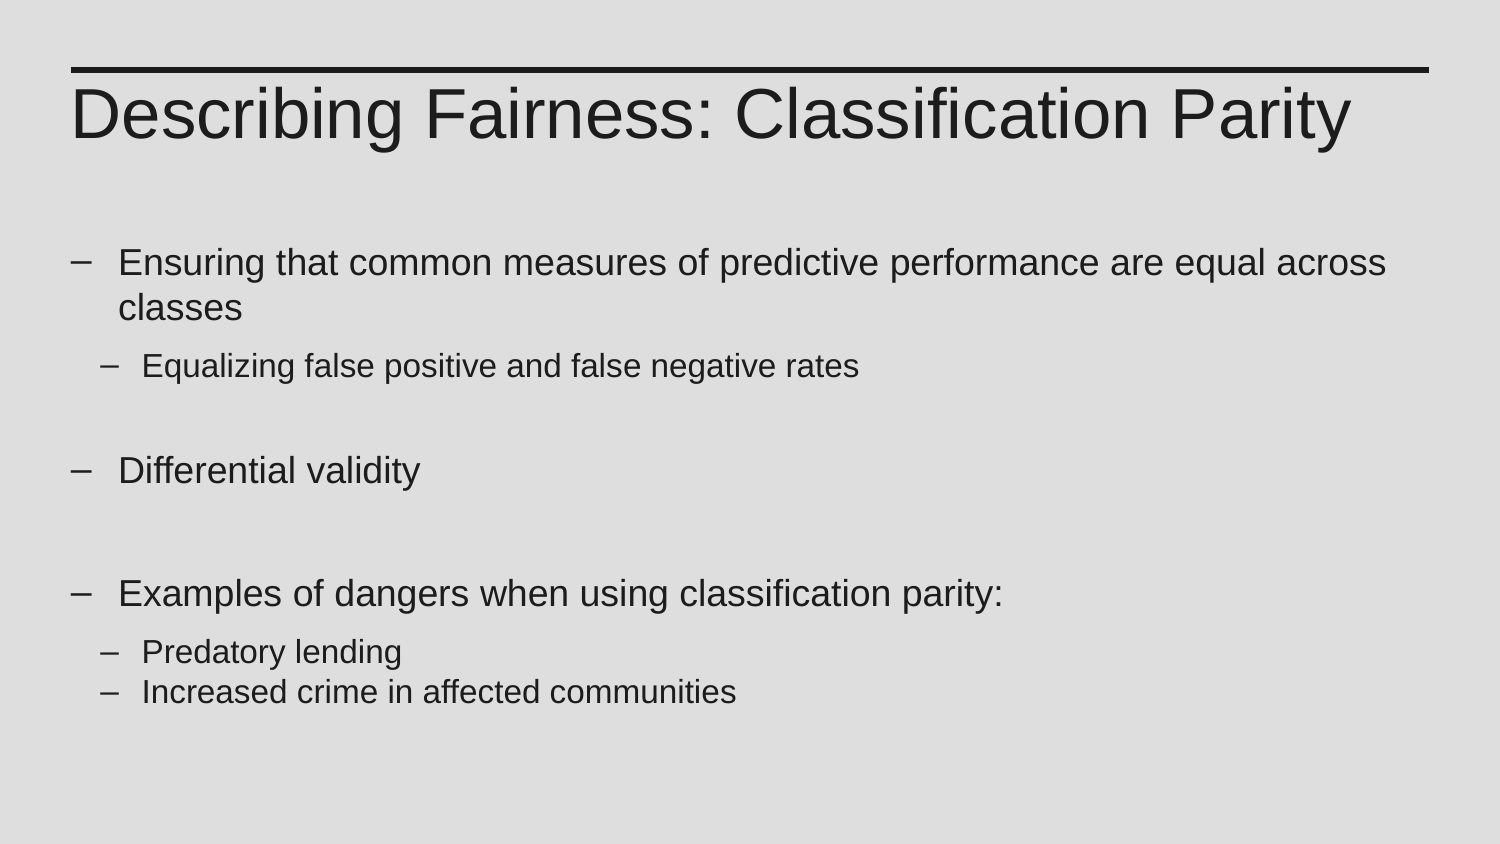

Describing Fairness: Classification Parity
Ensuring that common measures of predictive performance are equal across classes
Equalizing false positive and false negative rates

Differential validity

Examples of dangers when using classification parity:
Predatory lending
Increased crime in affected communities